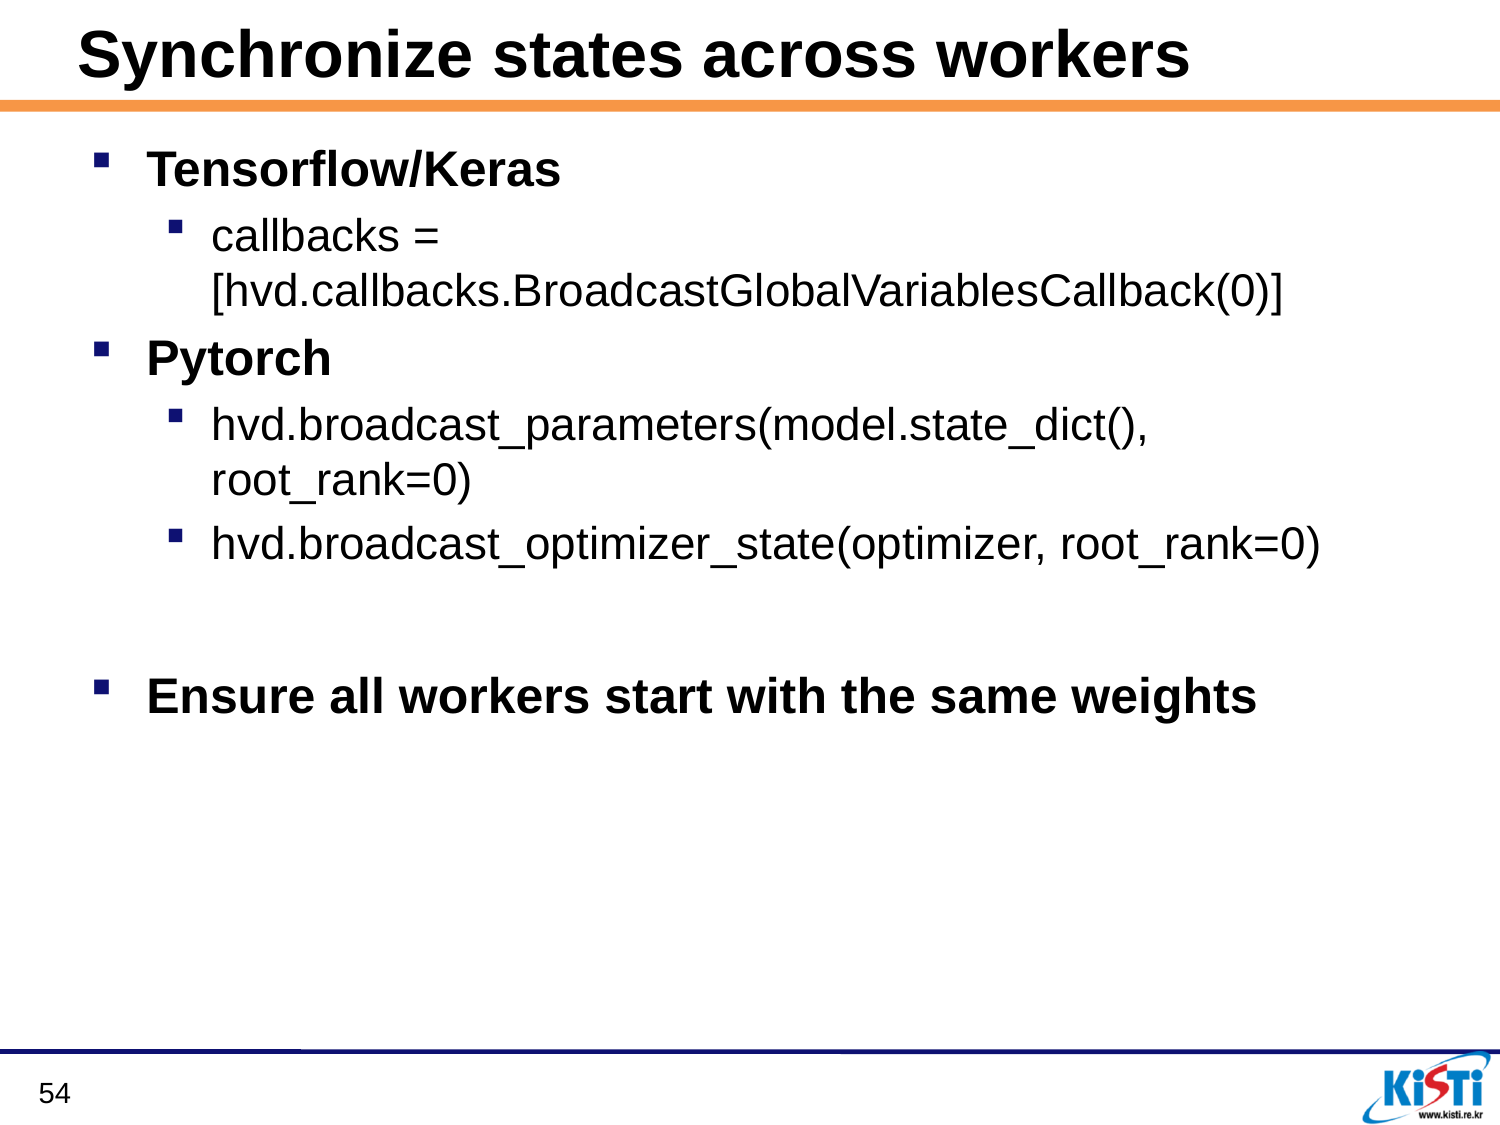

# Synchronize states across workers
Tensorflow/Keras
callbacks = [hvd.callbacks.BroadcastGlobalVariablesCallback(0)]
Pytorch
hvd.broadcast_parameters(model.state_dict(), root_rank=0)
hvd.broadcast_optimizer_state(optimizer, root_rank=0)

Ensure all workers start with the same weights

54